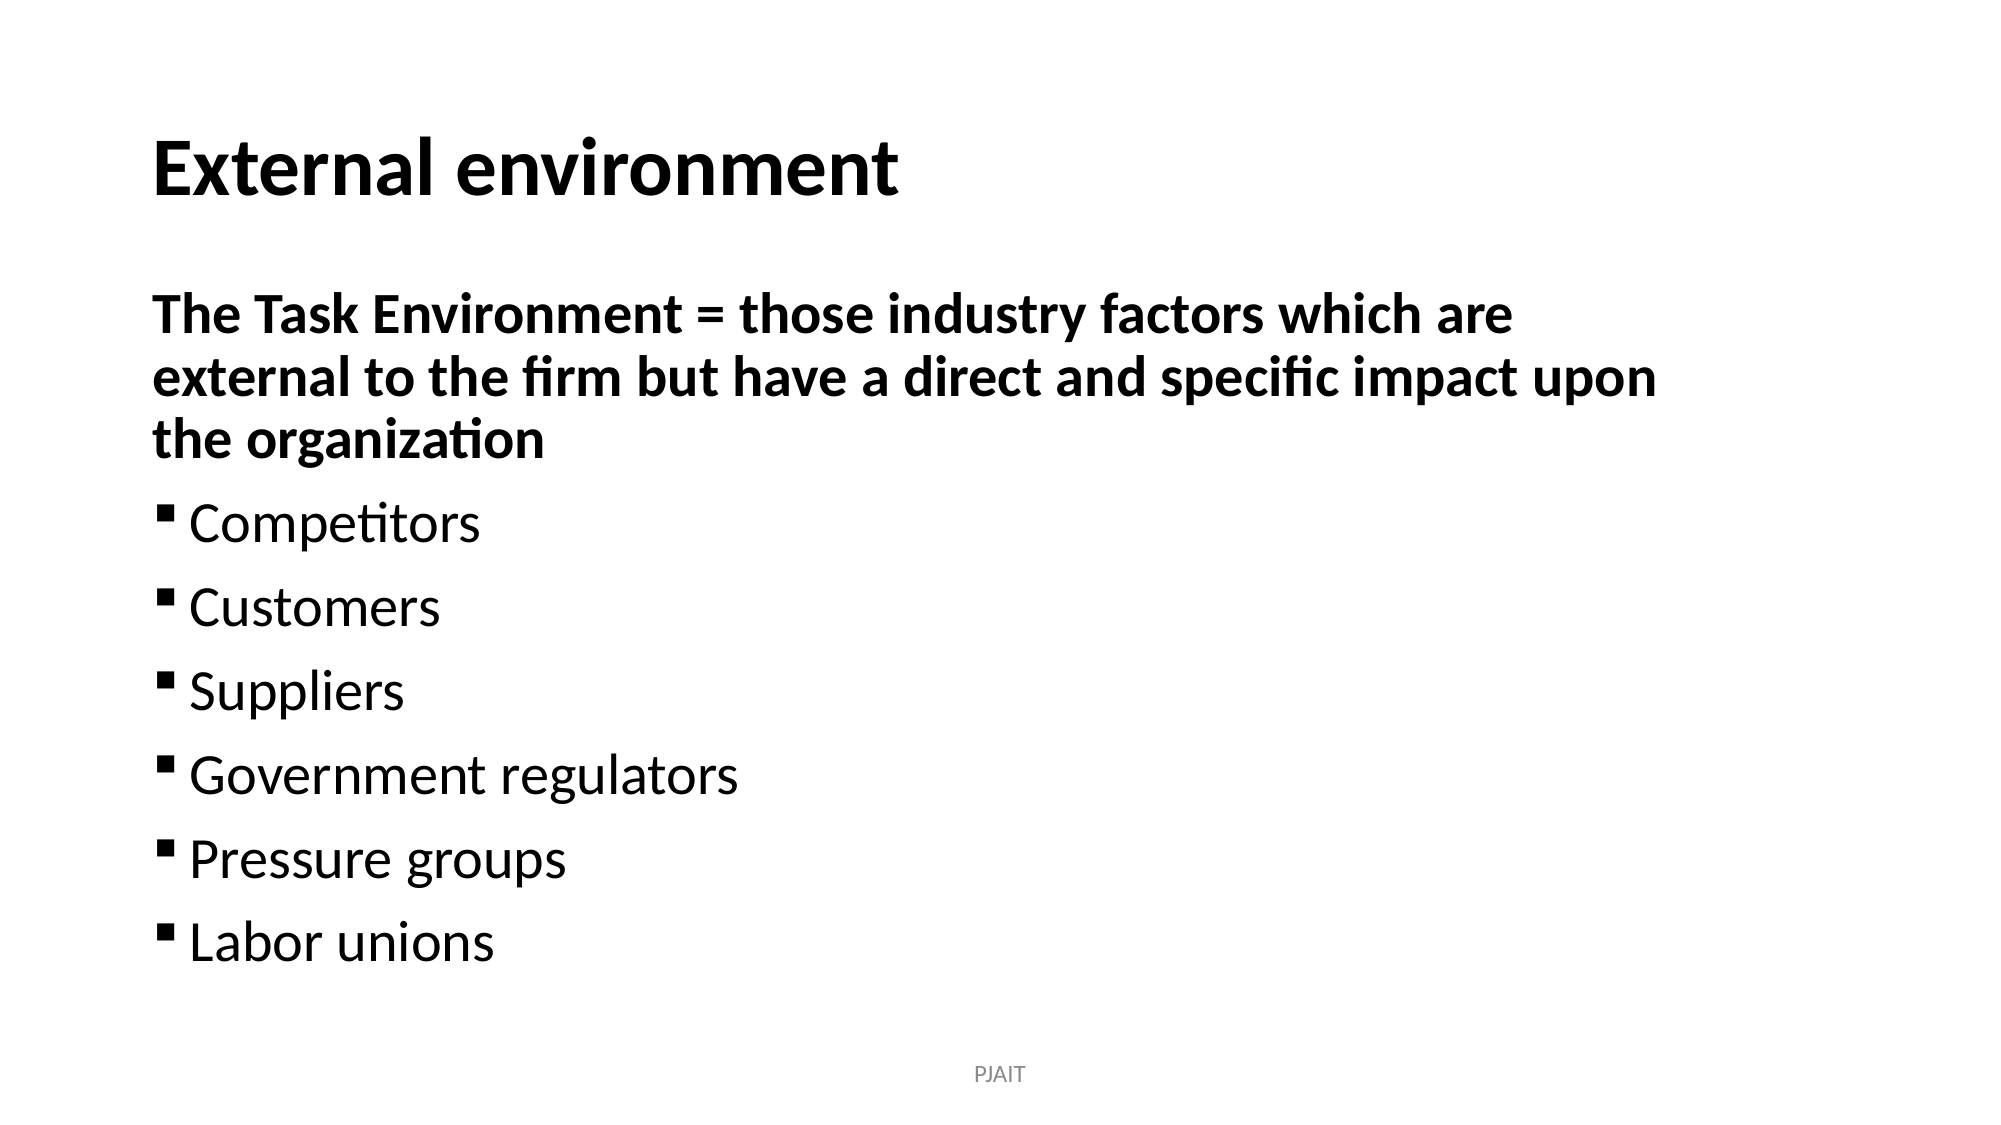

# External environment

The Task Environment = those industry factors which are external to the firm but have a direct and specific impact upon the organization
Competitors
Customers
Suppliers
Government regulators
Pressure groups
Labor unions

PJAIT